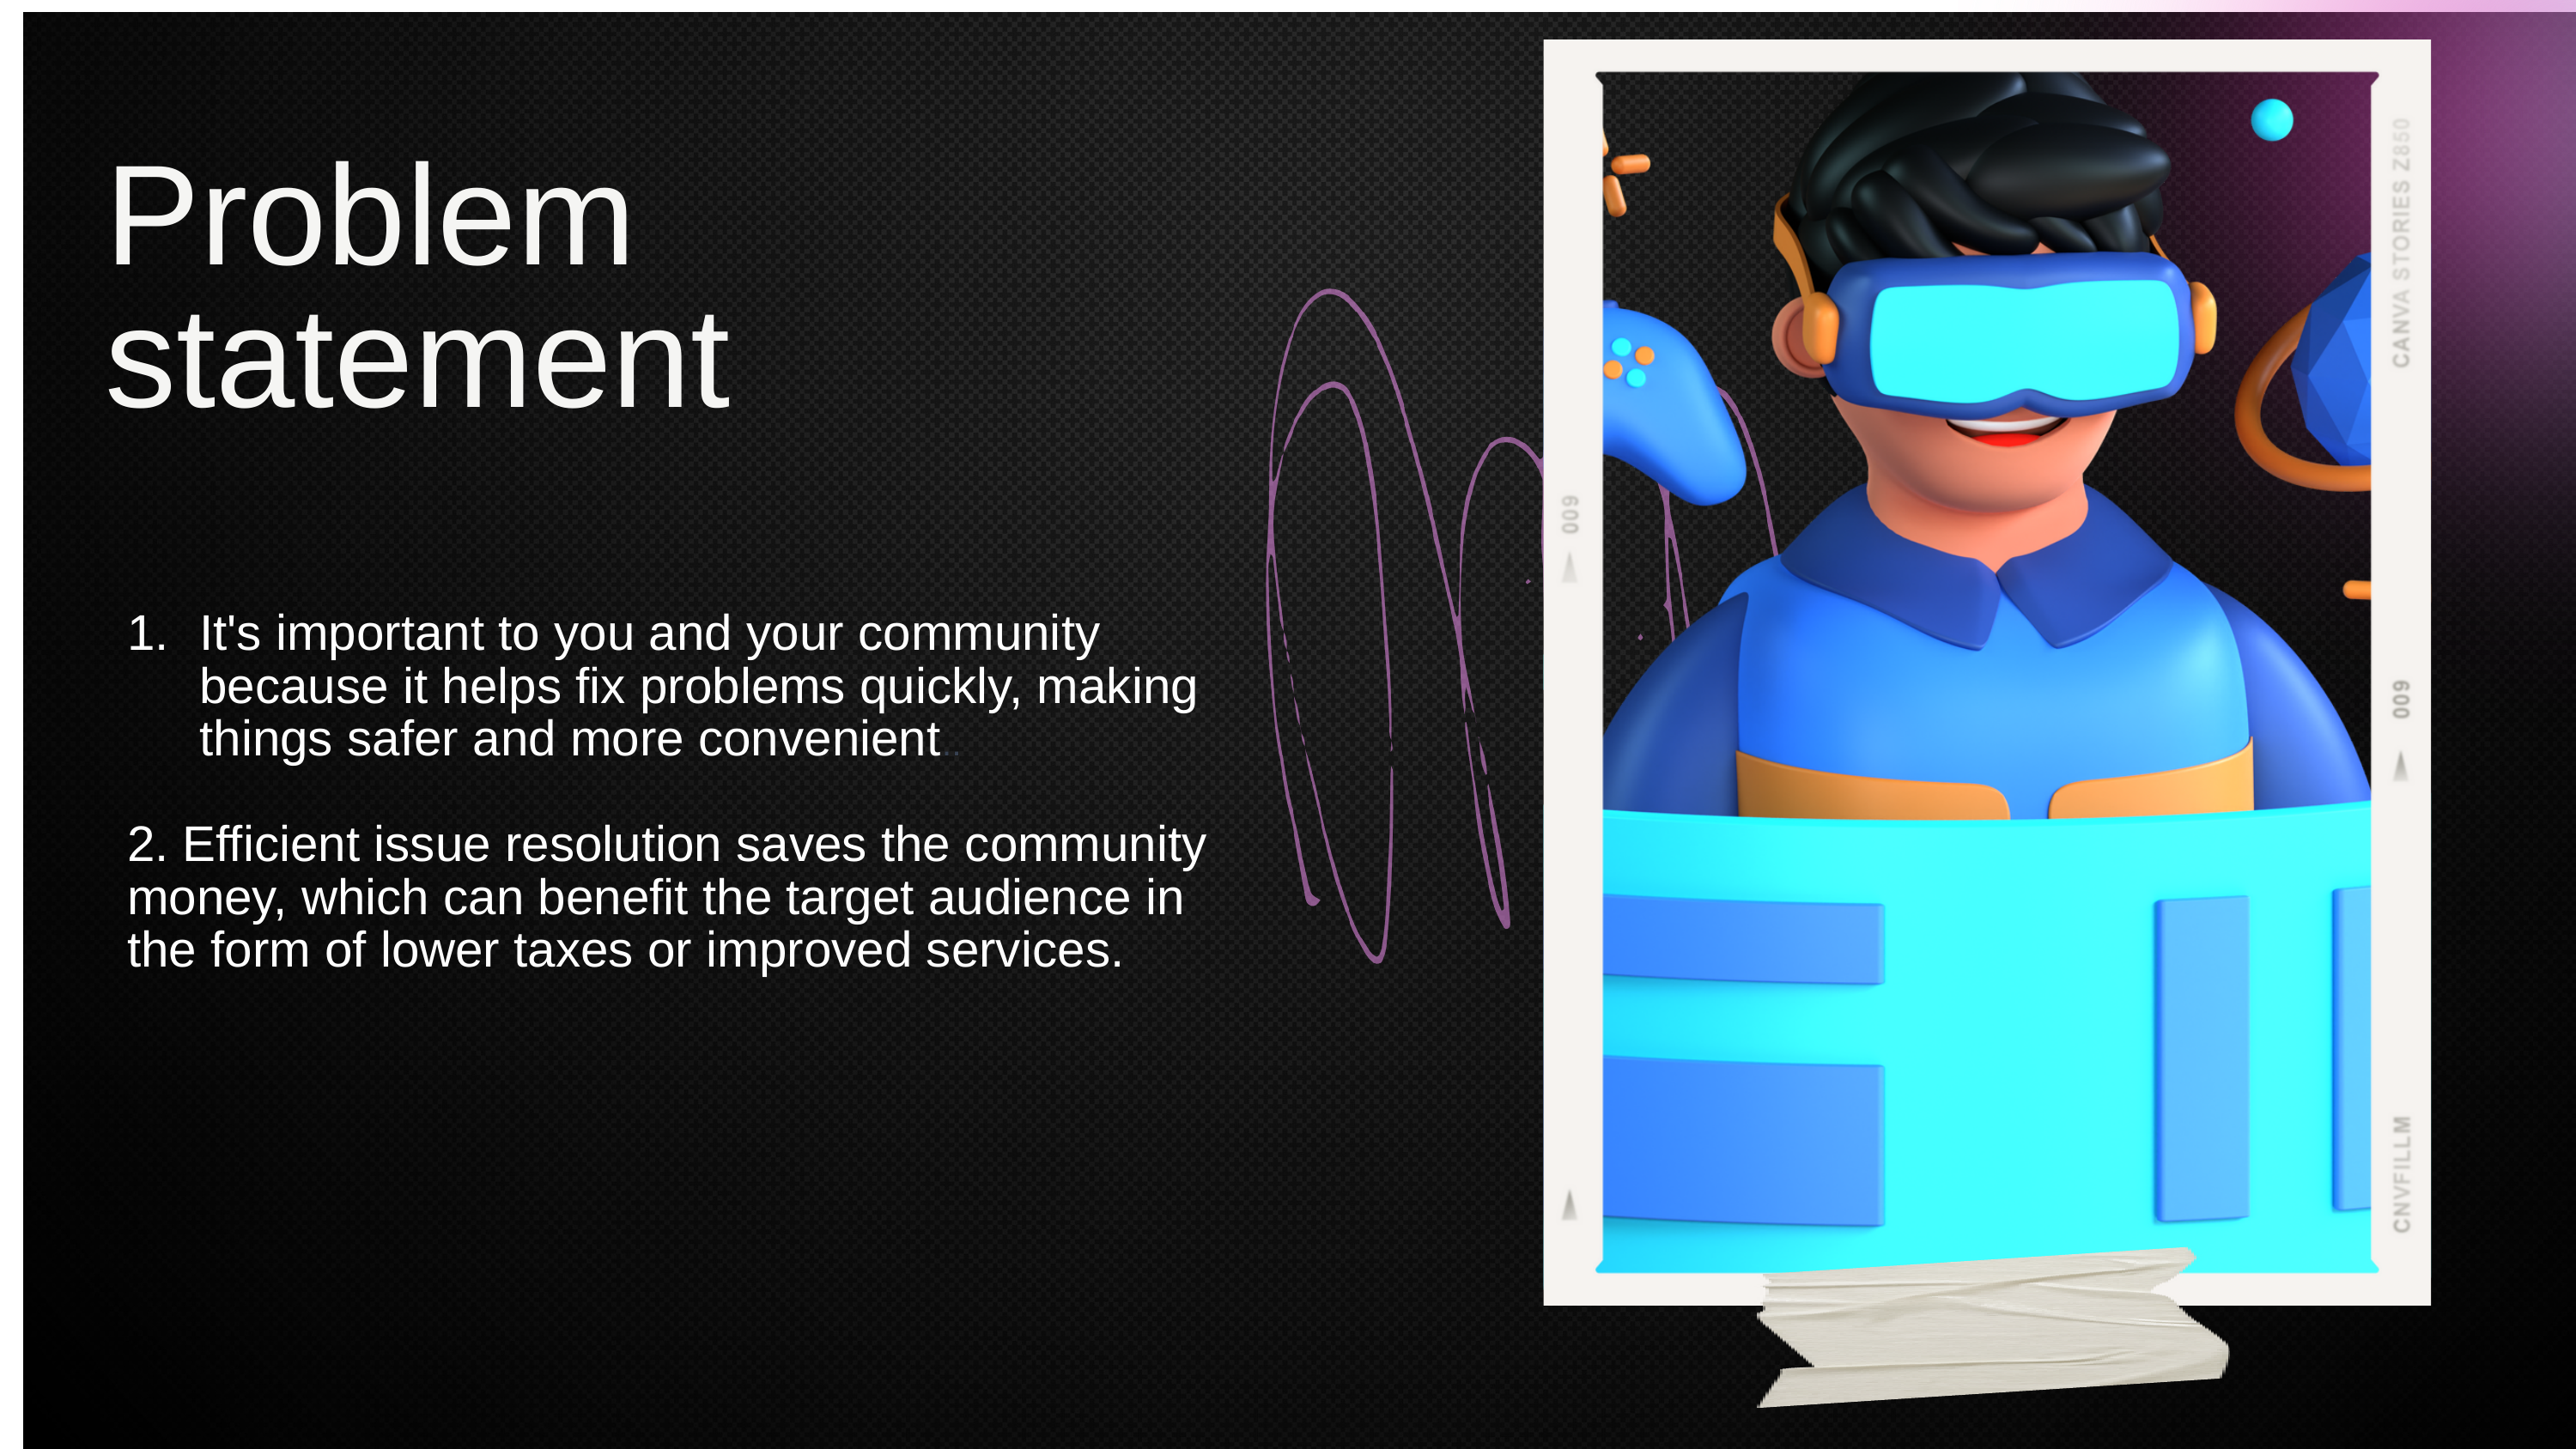

Problem statement

It's important to you and your community because it helps fix problems quickly, making things safer and more convenient..

2. Efficient issue resolution saves the community money, which can benefit the target audience in the form of lower taxes or improved services.